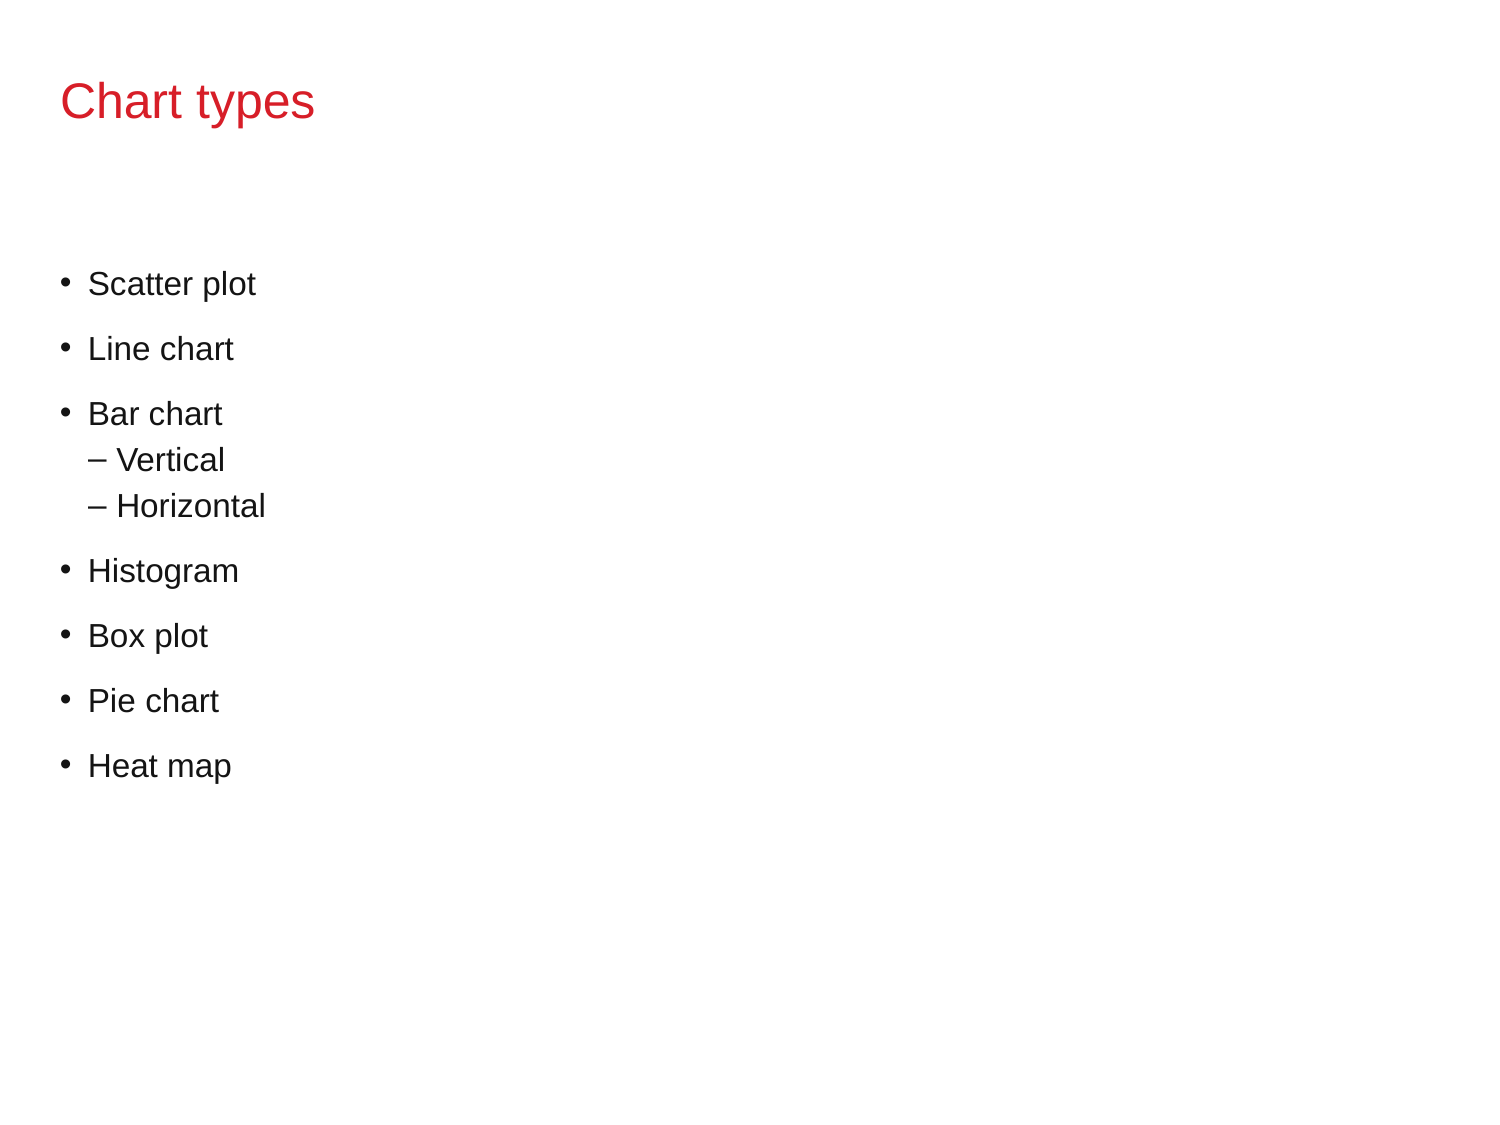

# Chart types
Scatter plot
Line chart
Bar chart
Vertical
Horizontal
Histogram
Box plot
Pie chart
Heat map